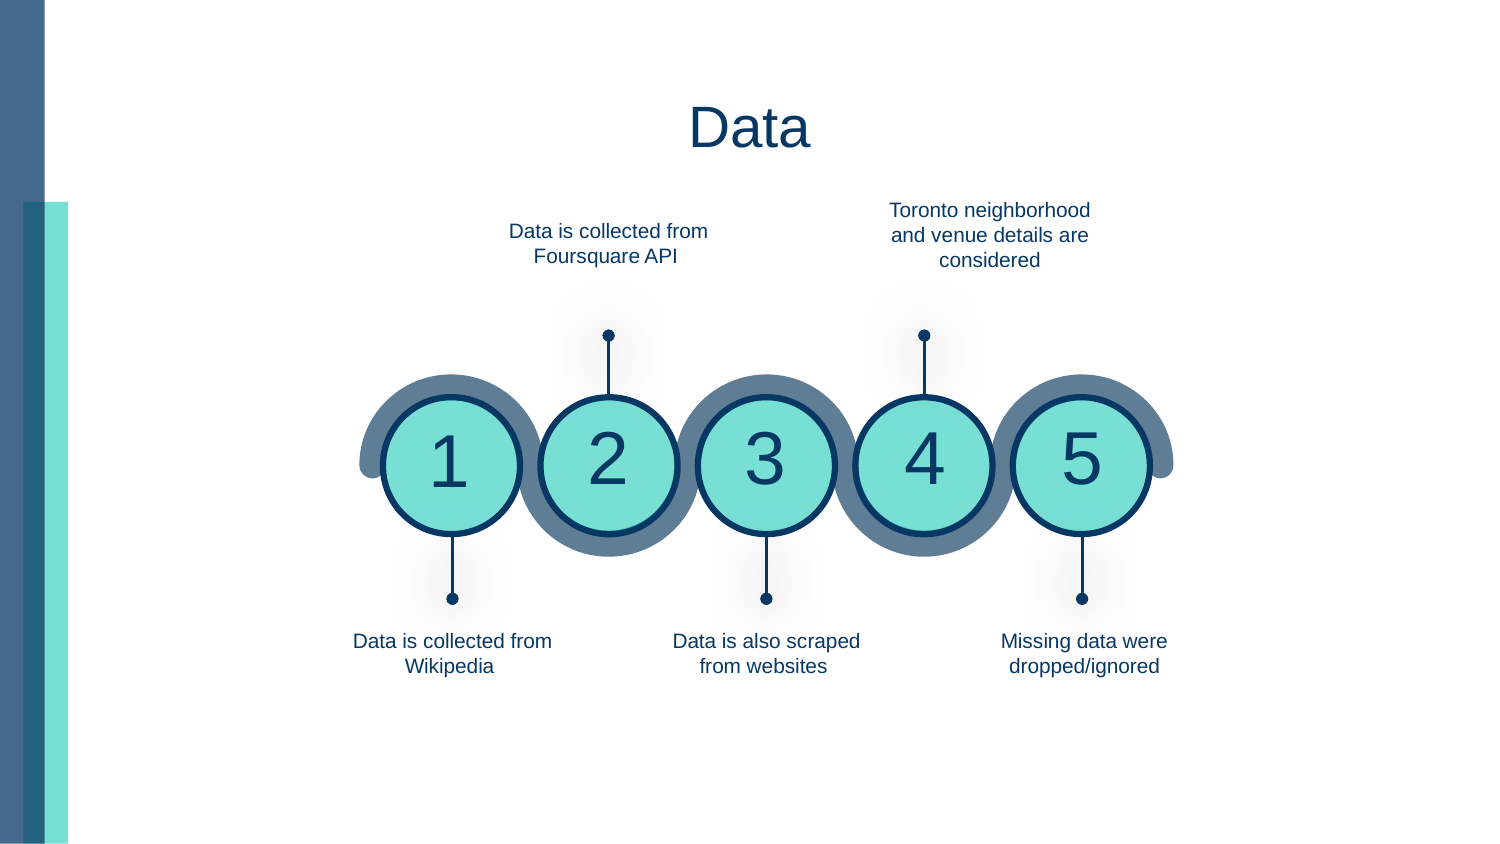

# Data
Toronto neighborhood and venue details are considered

Data is collected from Foursquare API

3
4
5
2

1
Data is collected from Wikipedia
Data is also scraped from websites
Missing data were dropped/ignored